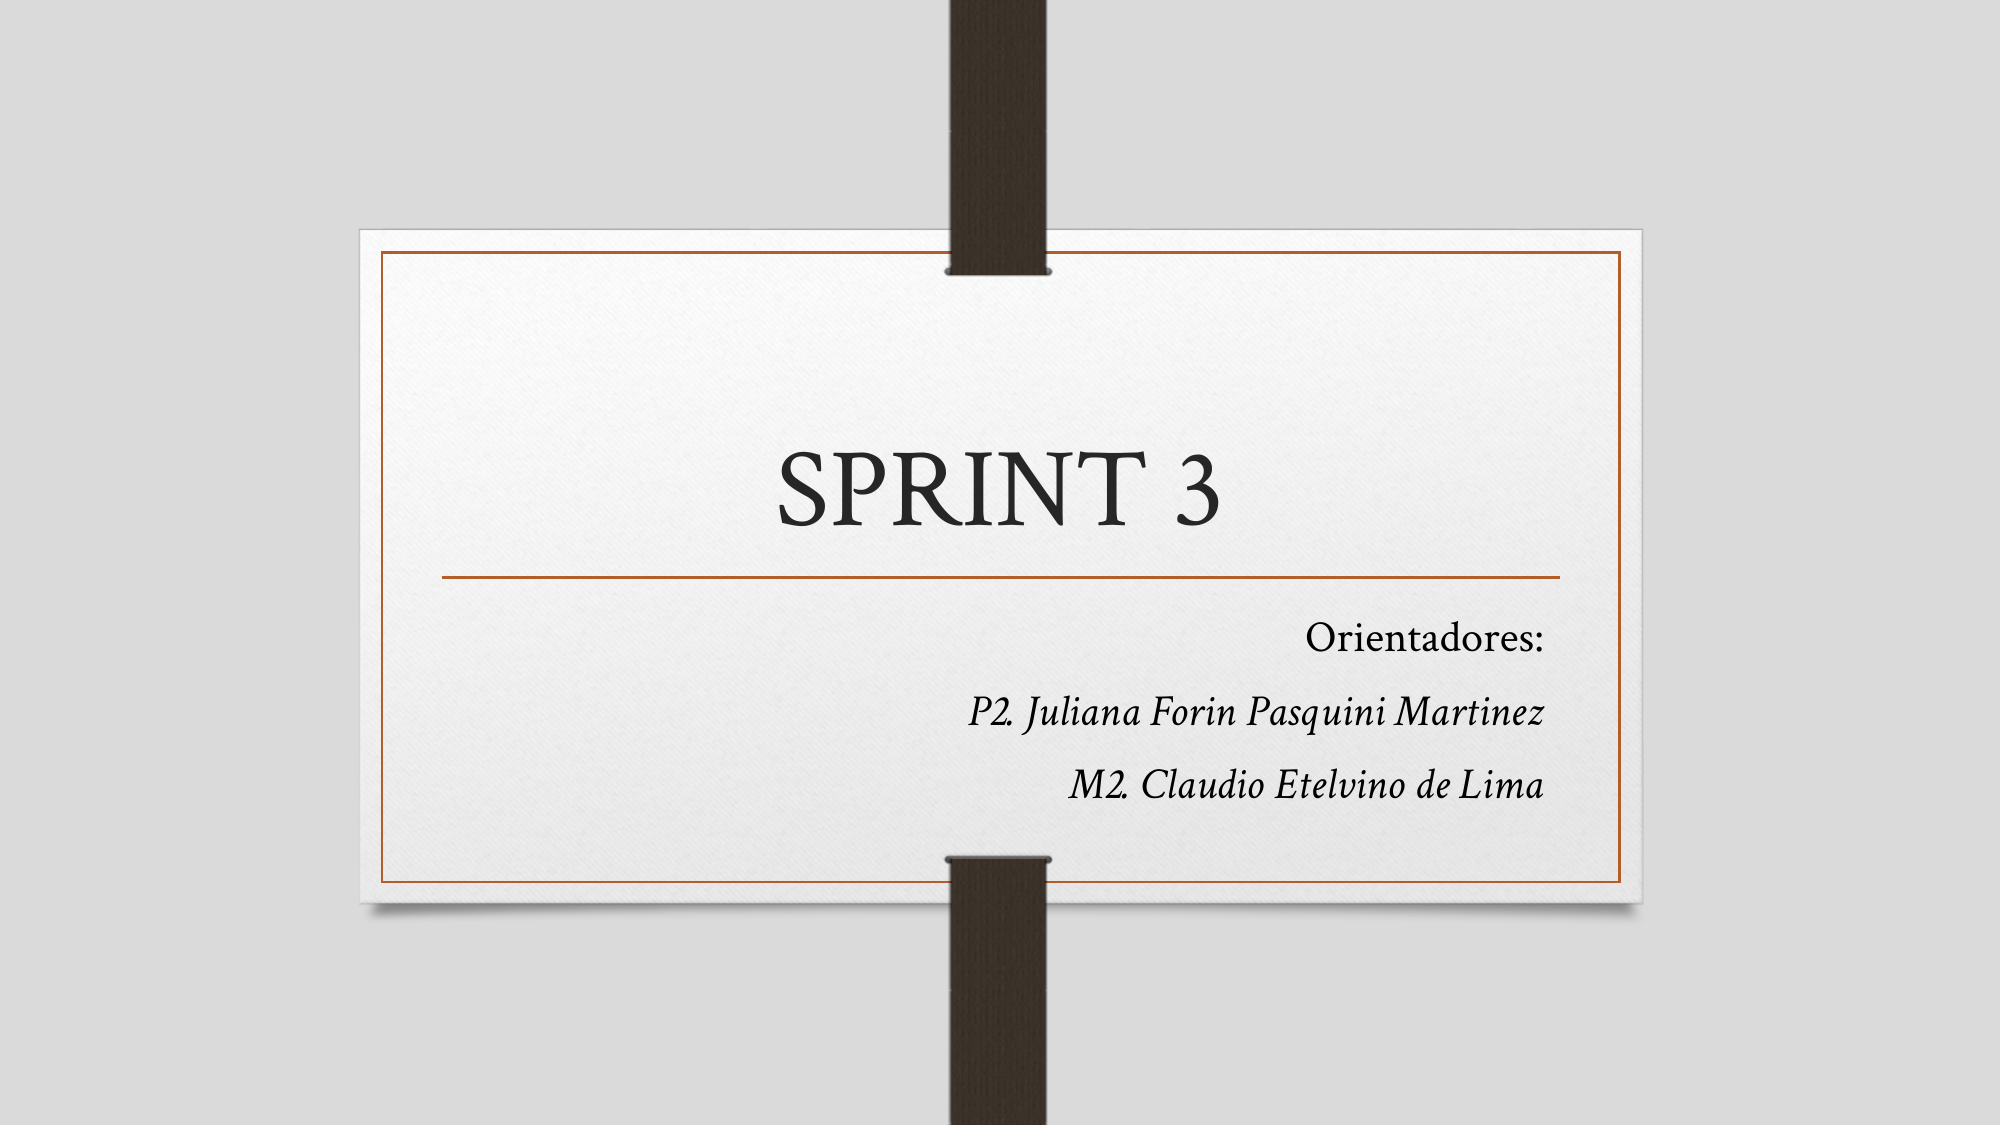

# SPRINT 3
Orientadores:
P2. Juliana Forin Pasquini Martinez
M2. Claudio Etelvino de Lima